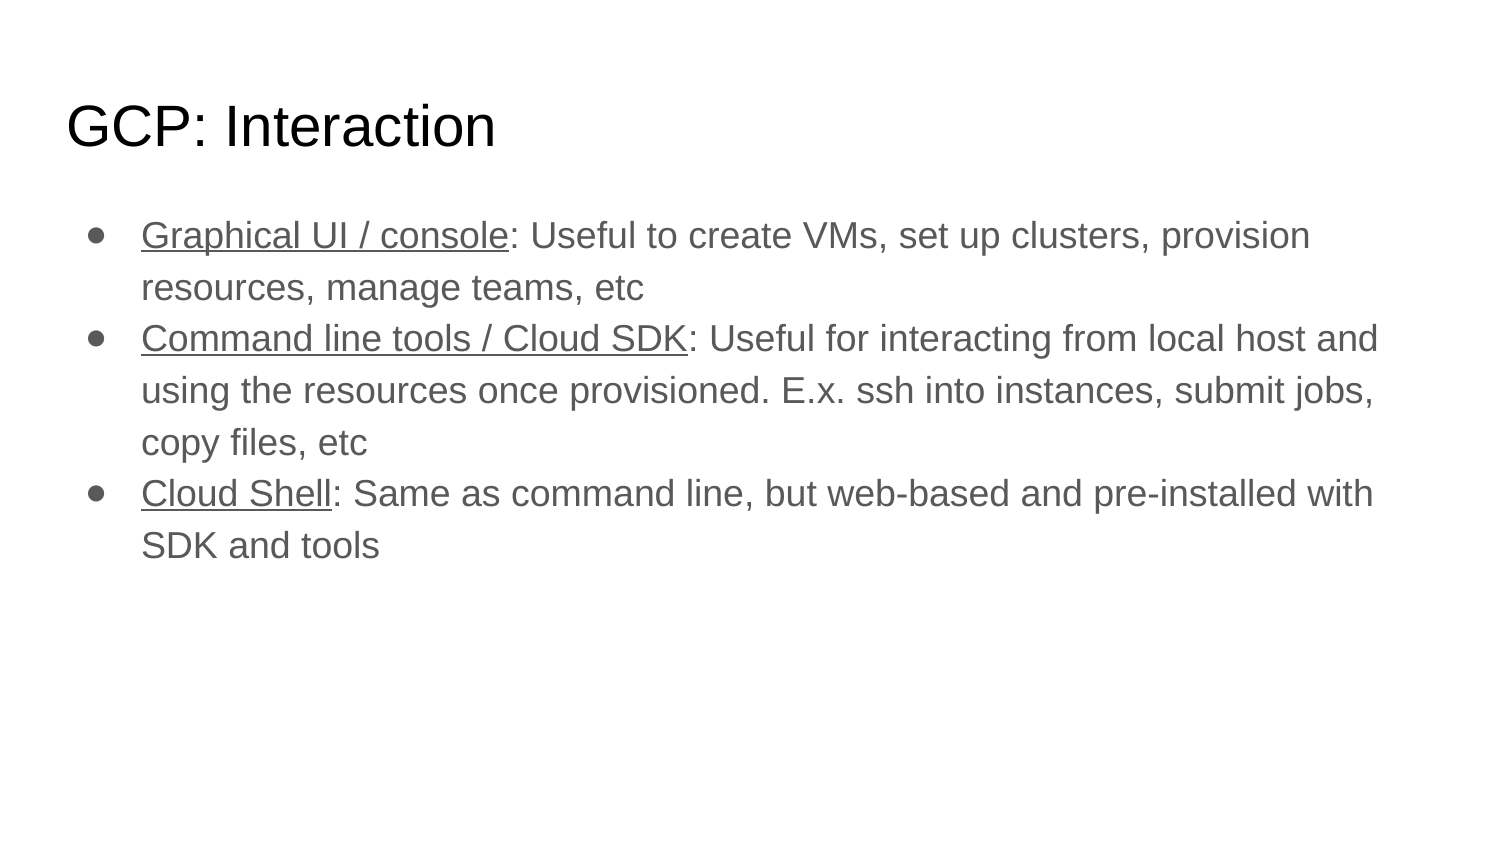

# GCP: Interaction
Graphical UI / console: Useful to create VMs, set up clusters, provision resources, manage teams, etc
Command line tools / Cloud SDK: Useful for interacting from local host and using the resources once provisioned. E.x. ssh into instances, submit jobs, copy files, etc
Cloud Shell: Same as command line, but web-based and pre-installed with SDK and tools
17